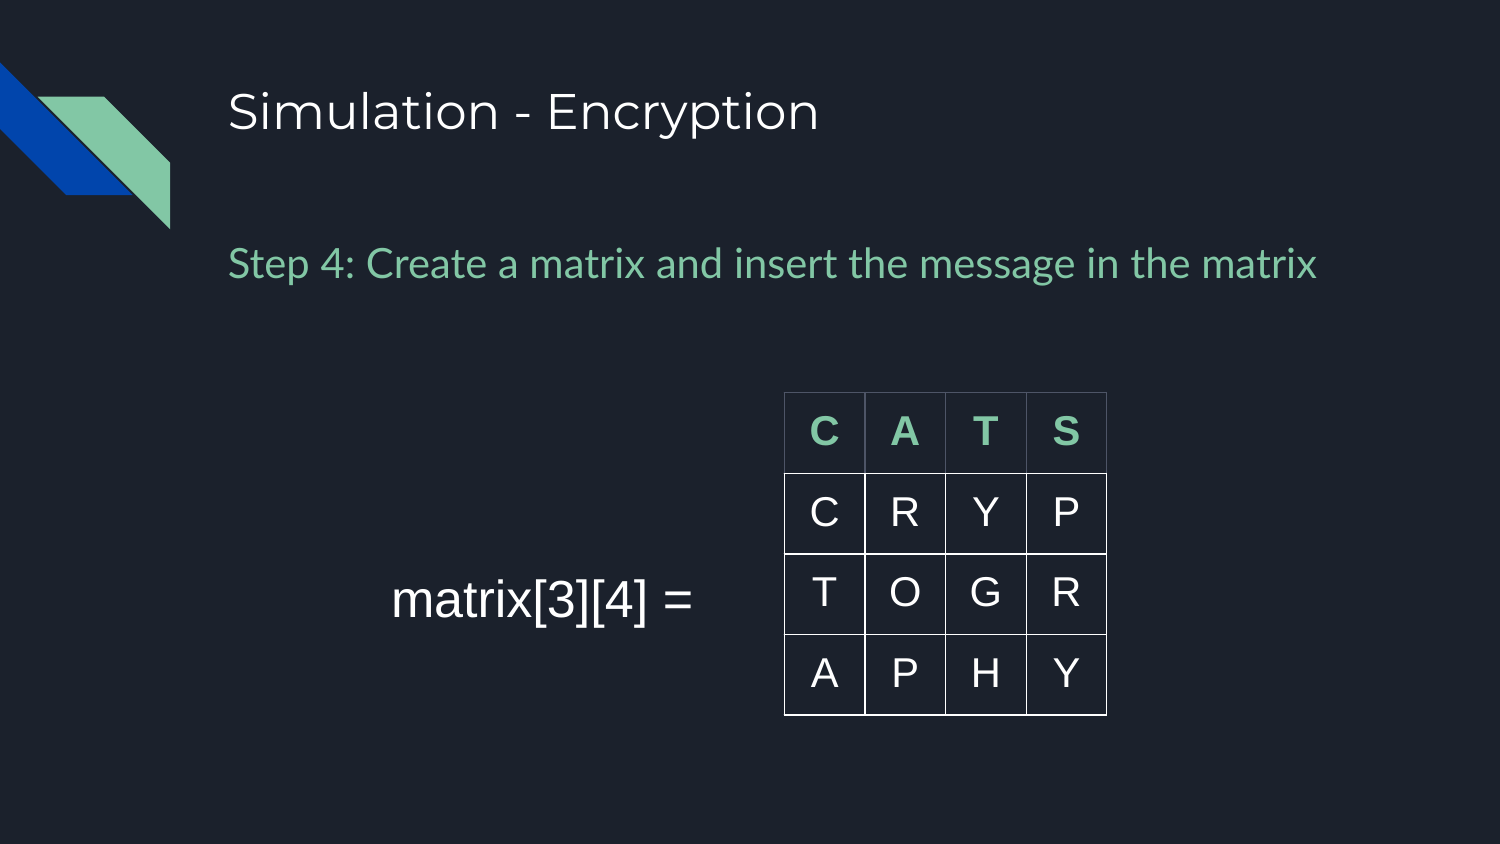

# Simulation - Encryption
Step 4: Create a matrix and insert the message in the matrix
|  |  |  |  |
| --- | --- | --- | --- |
| C | R | Y | P |
|  |  |  |  |
|  |  |  |  |
|  |  |  |  |
| --- | --- | --- | --- |
|  |  |  |  |
|  |  |  |  |
|  |  |  |  |
| C | A | T | S |
| --- | --- | --- | --- |
|  |  |  |  |
| --- | --- | --- | --- |
|  |  |  |  |
| T | O | G | R |
|  |  |  |  |
|  |  |  |  |
| --- | --- | --- | --- |
|  |  |  |  |
|  |  |  |  |
| A | P | H | Y |
matrix[3][4] =